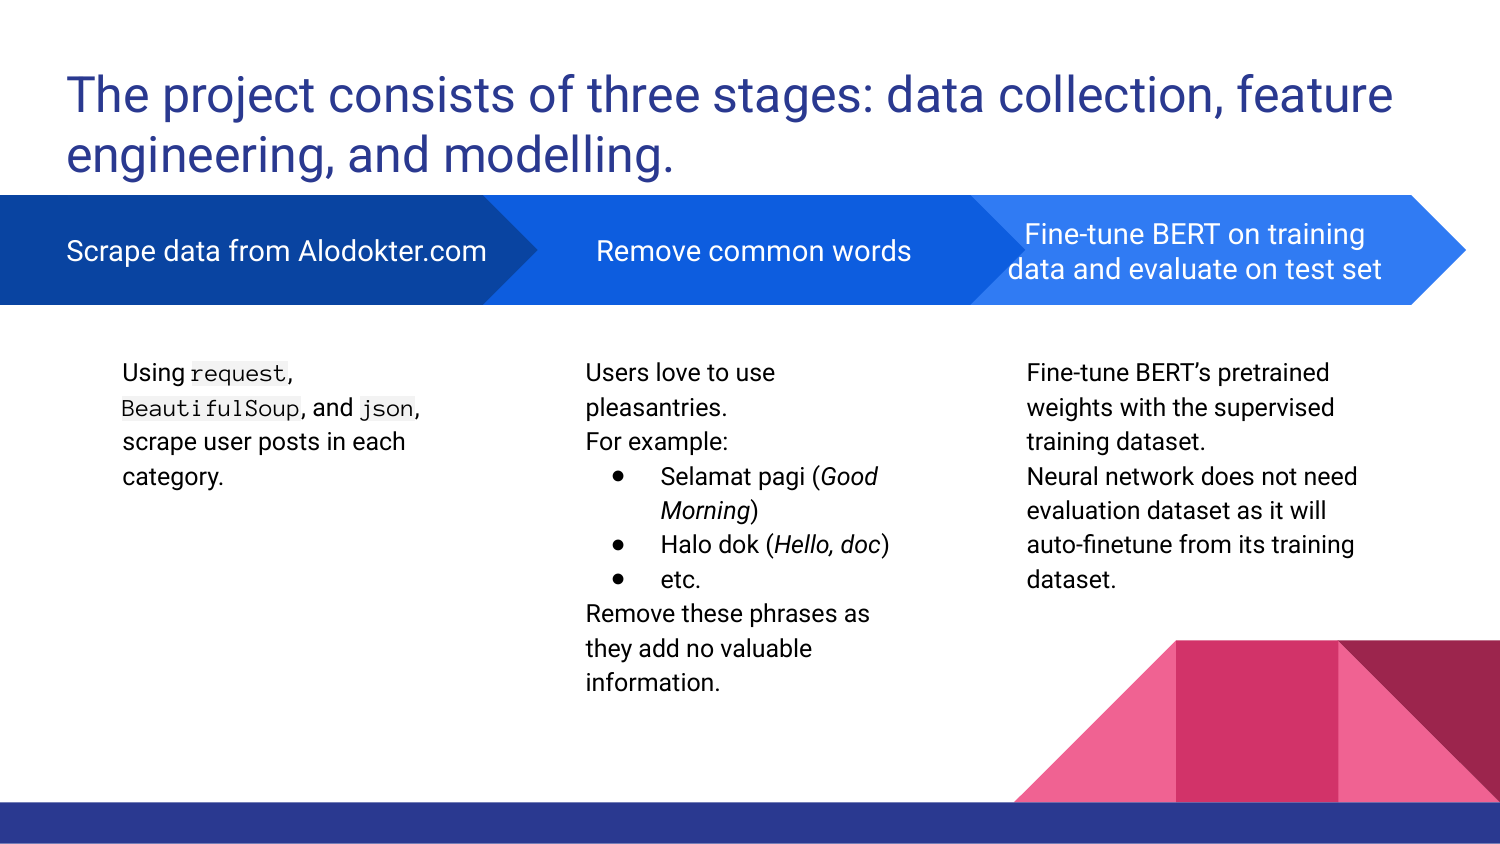

# The project consists of three stages: data collection, feature engineering, and modelling.
Remove common words
Users love to use pleasantries.
For example:
Selamat pagi (Good Morning)
Halo dok (Hello, doc)
etc.
Remove these phrases as they add no valuable information.
Fine-tune BERT on training data and evaluate on test set
Fine-tune BERT’s pretrained weights with the supervised training dataset.
Neural network does not need evaluation dataset as it will auto-finetune from its training dataset.
Scrape data from Alodokter.com
Using request, BeautifulSoup, and json, scrape user posts in each category.